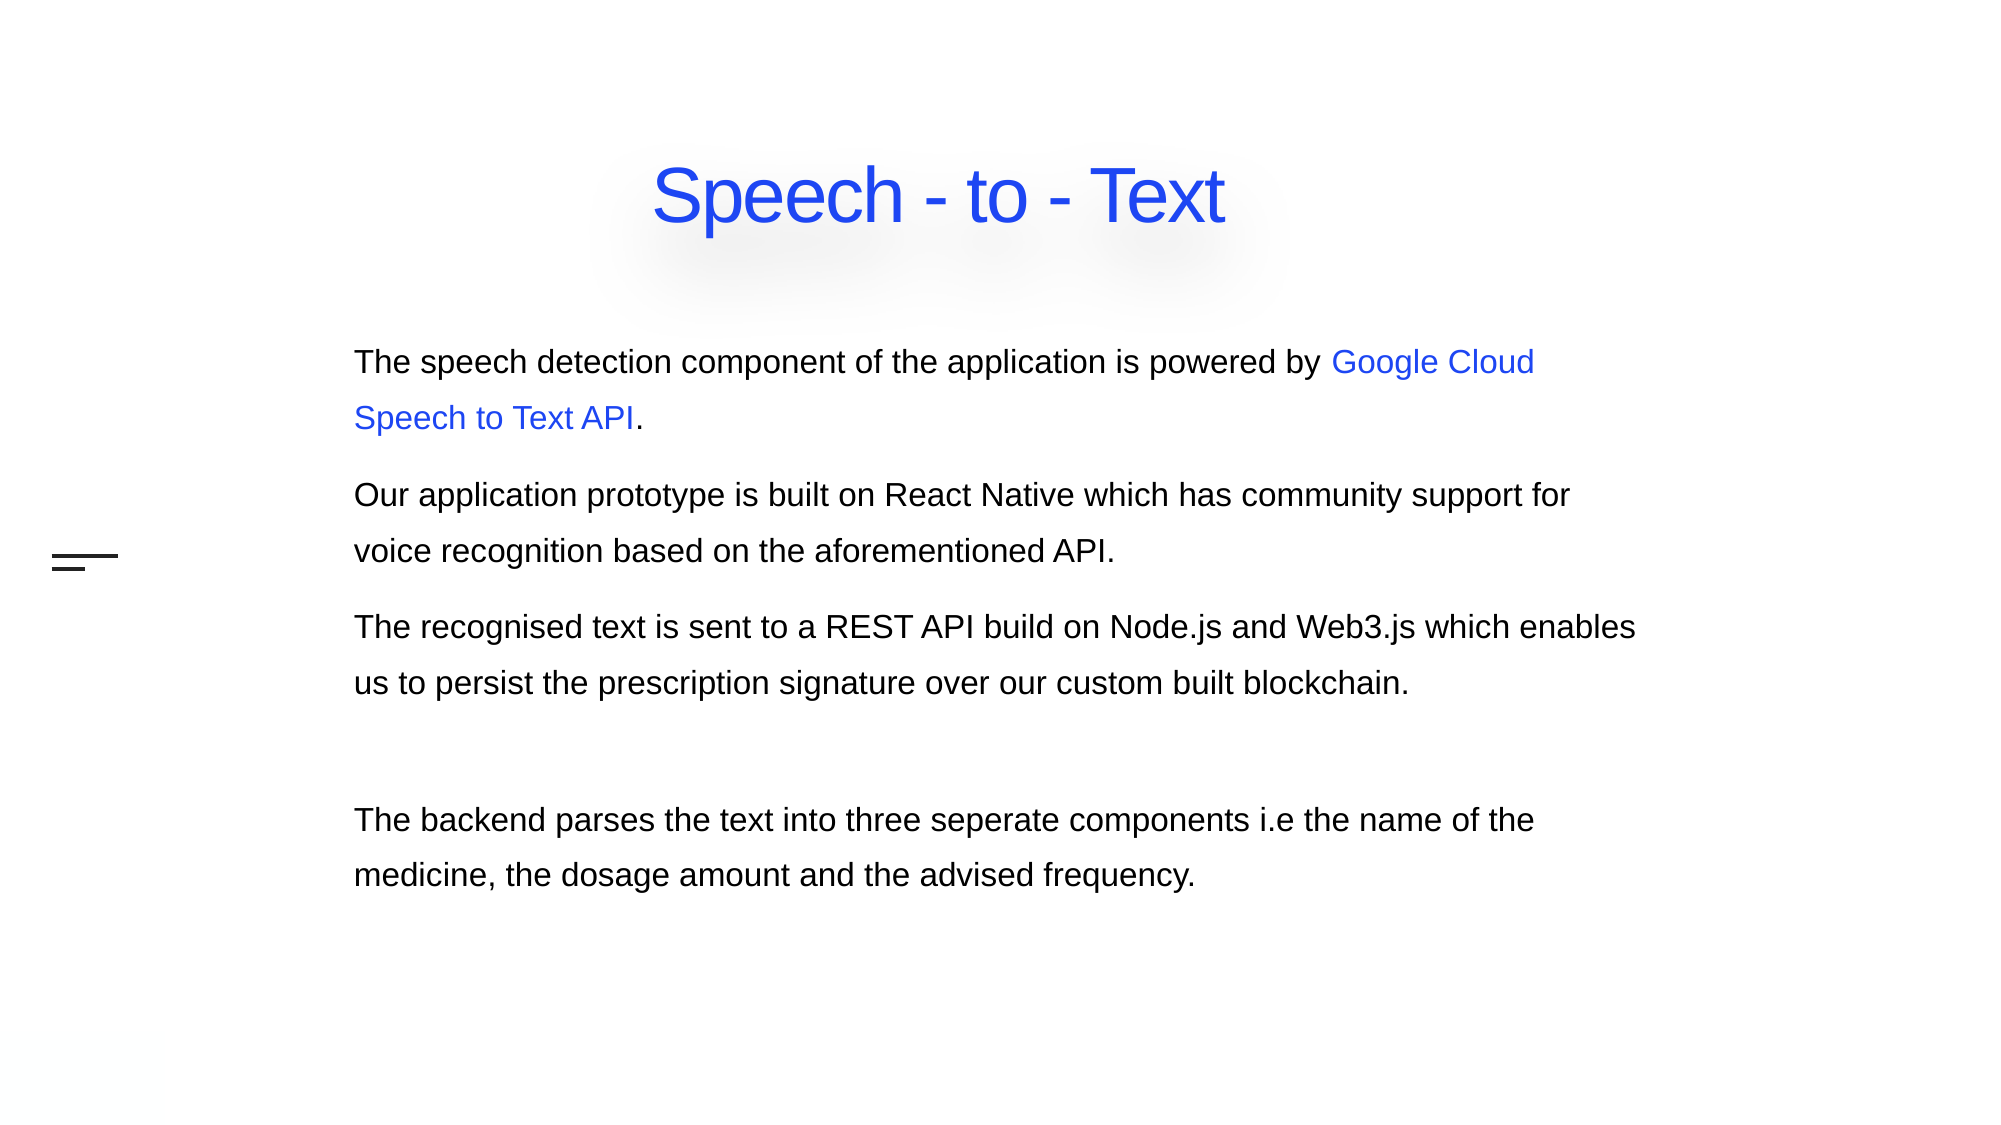

Speech - to - Text
The speech detection component of the application is powered by Google Cloud Speech to Text API.
Our application prototype is built on React Native which has community support for voice recognition based on the aforementioned API.
The recognised text is sent to a REST API build on Node.js and Web3.js which enables us to persist the prescription signature over our custom built blockchain.
The backend parses the text into three seperate components i.e the name of the medicine, the dosage amount and the advised frequency.
11